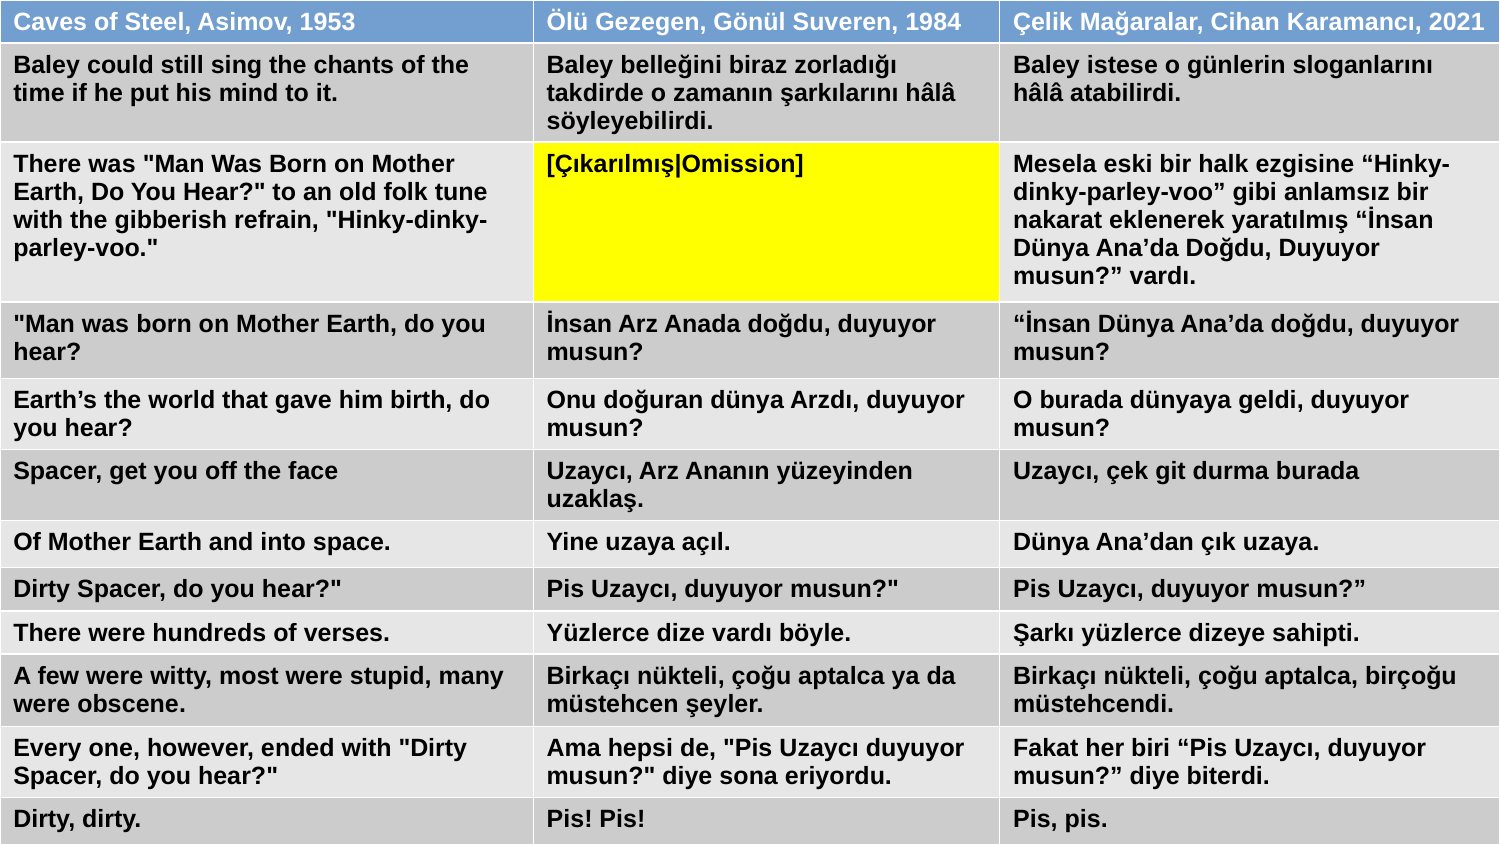

| Caves of Steel, Asimov, 1953 | Ölü Gezegen, Gönül Suveren, 1984 | Çelik Mağaralar, Cihan Karamancı, 2021 |
| --- | --- | --- |
| Baley could still sing the chants of the time if he put his mind to it. | Baley belleğini biraz zorladığı takdirde o zamanın şarkılarını hâlâ söyleyebilirdi. | Baley istese o günlerin sloganlarını hâlâ atabilirdi. |
| There was "Man Was Born on Mother Earth, Do You Hear?" to an old folk tune with the gibberish refrain, "Hinky-dinky-parley-voo." | [Çıkarılmış|Omission] | Mesela eski bir halk ezgisine “Hinky-dinky-parley-voo” gibi anlamsız bir nakarat eklenerek yaratılmış “İnsan Dünya Ana’da Doğdu, Duyuyor musun?” vardı. |
| "Man was born on Mother Earth, do you hear? | İnsan Arz Anada doğdu, duyuyor musun? | “İnsan Dünya Ana’da doğdu, duyuyor musun? |
| Earth’s the world that gave him birth, do you hear? | Onu doğuran dünya Arzdı, duyuyor musun? | O burada dünyaya geldi, duyuyor musun? |
| Spacer, get you off the face | Uzaycı, Arz Ananın yüzeyinden uzaklaş. | Uzaycı, çek git durma burada |
| Of Mother Earth and into space. | Yine uzaya açıl. | Dünya Ana’dan çık uzaya. |
| Dirty Spacer, do you hear?" | Pis Uzaycı, duyuyor musun?" | Pis Uzaycı, duyuyor musun?” |
| There were hundreds of verses. | Yüzlerce dize vardı böyle. | Şarkı yüzlerce dizeye sahipti. |
| A few were witty, most were stupid, many were obscene. | Birkaçı nükteli, çoğu aptalca ya da müstehcen şeyler. | Birkaçı nükteli, çoğu aptalca, birçoğu müstehcendi. |
| Every one, however, ended with "Dirty Spacer, do you hear?" | Ama hepsi de, "Pis Uzaycı duyuyor musun?" diye sona eriyordu. | Fakat her biri “Pis Uzaycı, duyuyor musun?” diye biterdi. |
| Dirty, dirty. | Pis! Pis! | Pis, pis. |
#